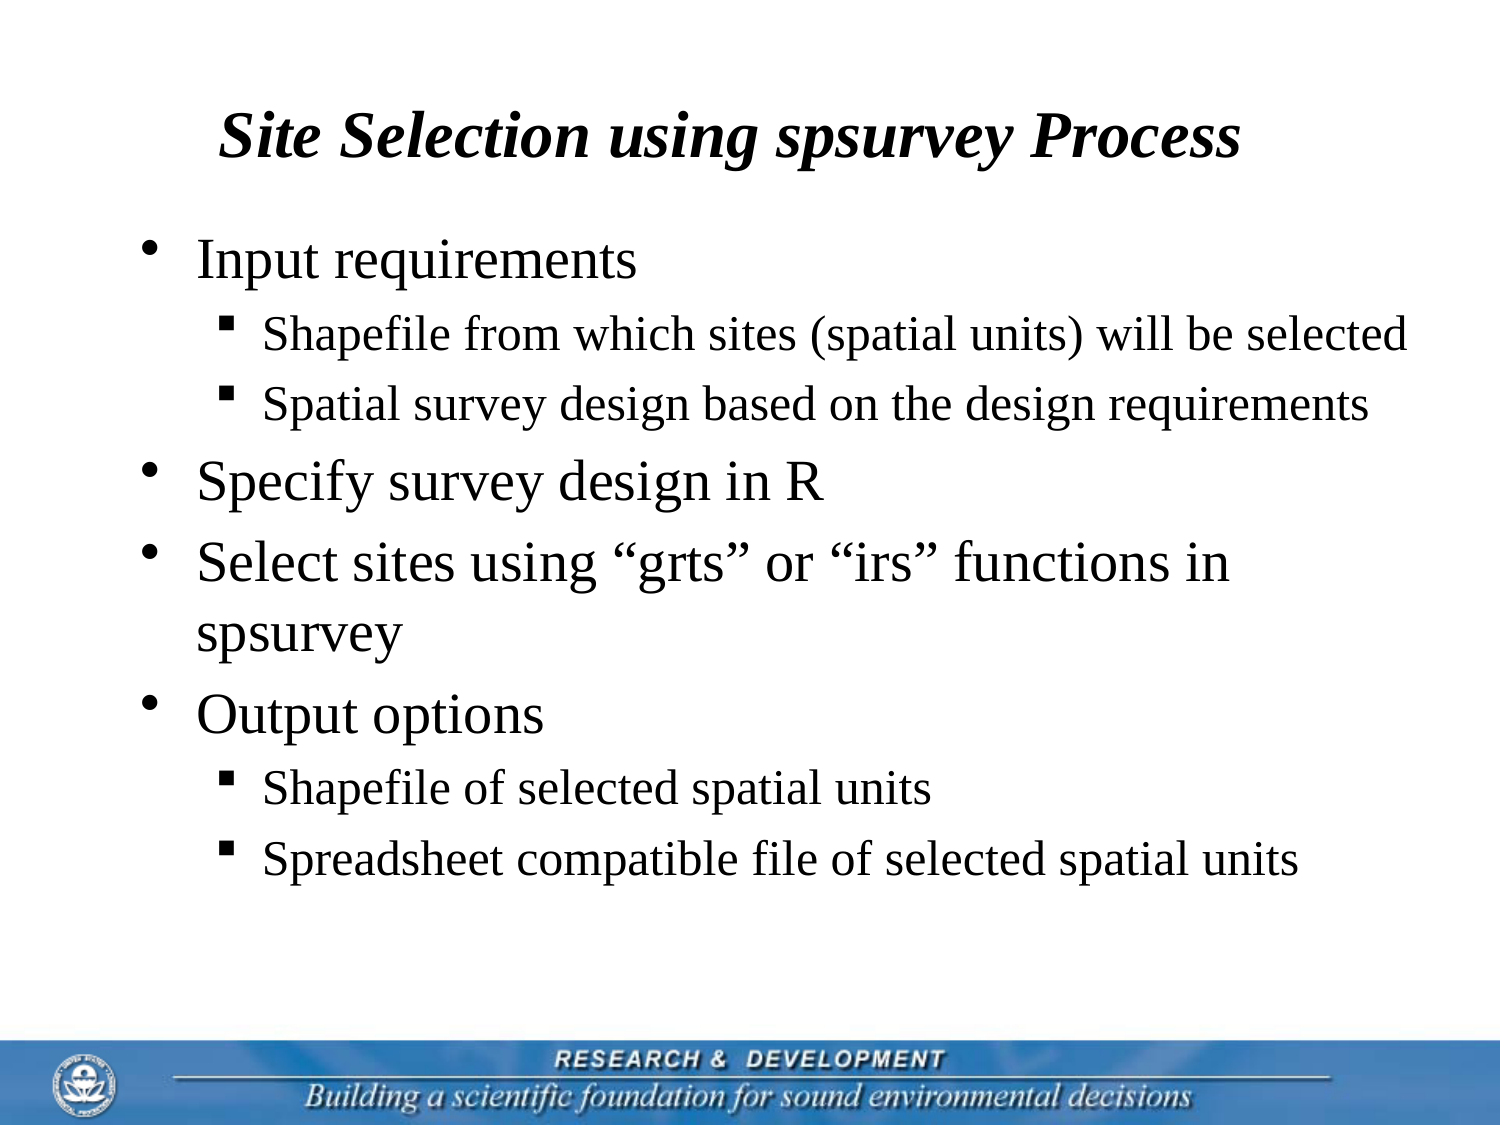

# Site Selection using spsurvey Process
Input requirements
Shapefile from which sites (spatial units) will be selected
Spatial survey design based on the design requirements
Specify survey design in R
Select sites using “grts” or “irs” functions in spsurvey
Output options
Shapefile of selected spatial units
Spreadsheet compatible file of selected spatial units